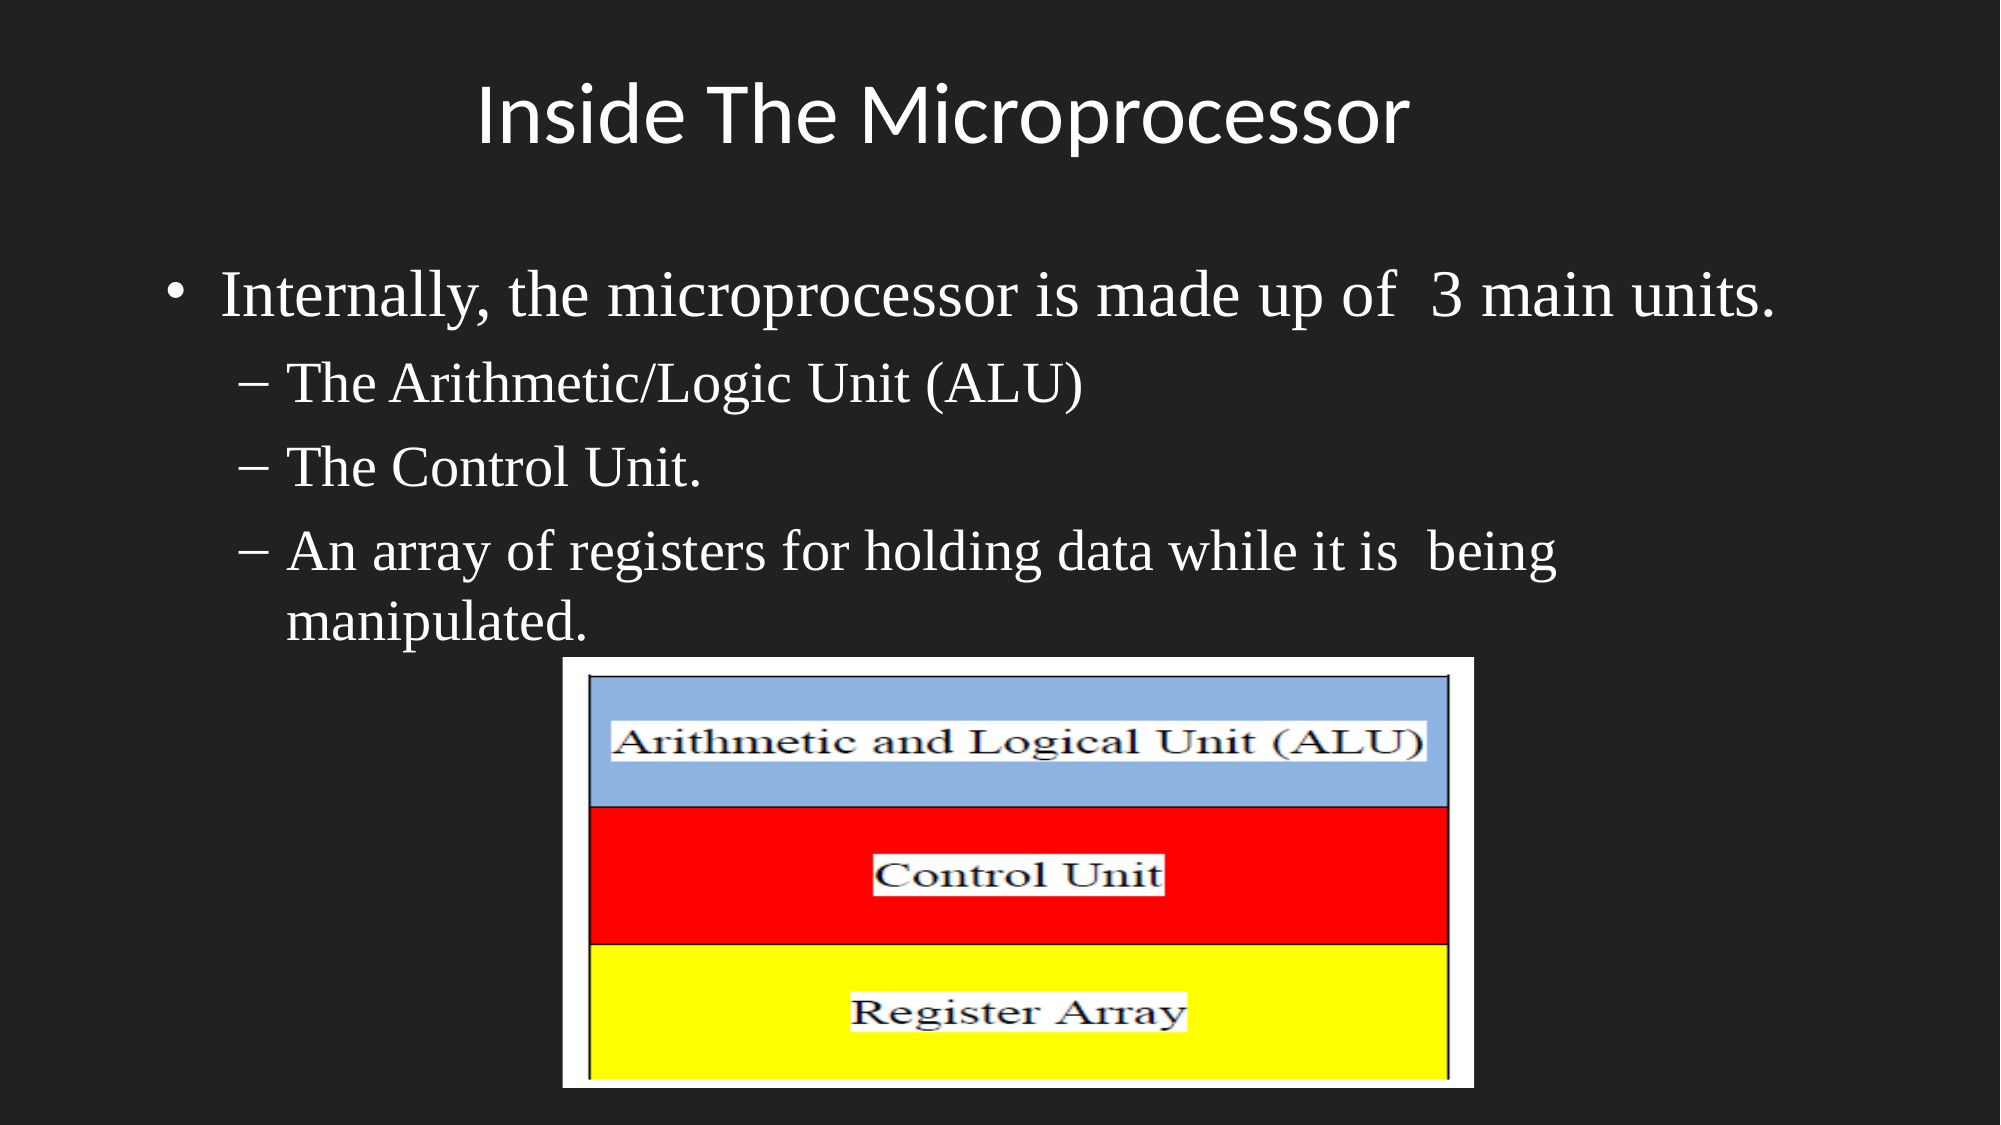

# Inside The Microprocessor
Internally, the microprocessor is made up of  3 main units.
The Arithmetic/Logic Unit (ALU)
The Control Unit.
An array of registers for holding data while it is  being manipulated.